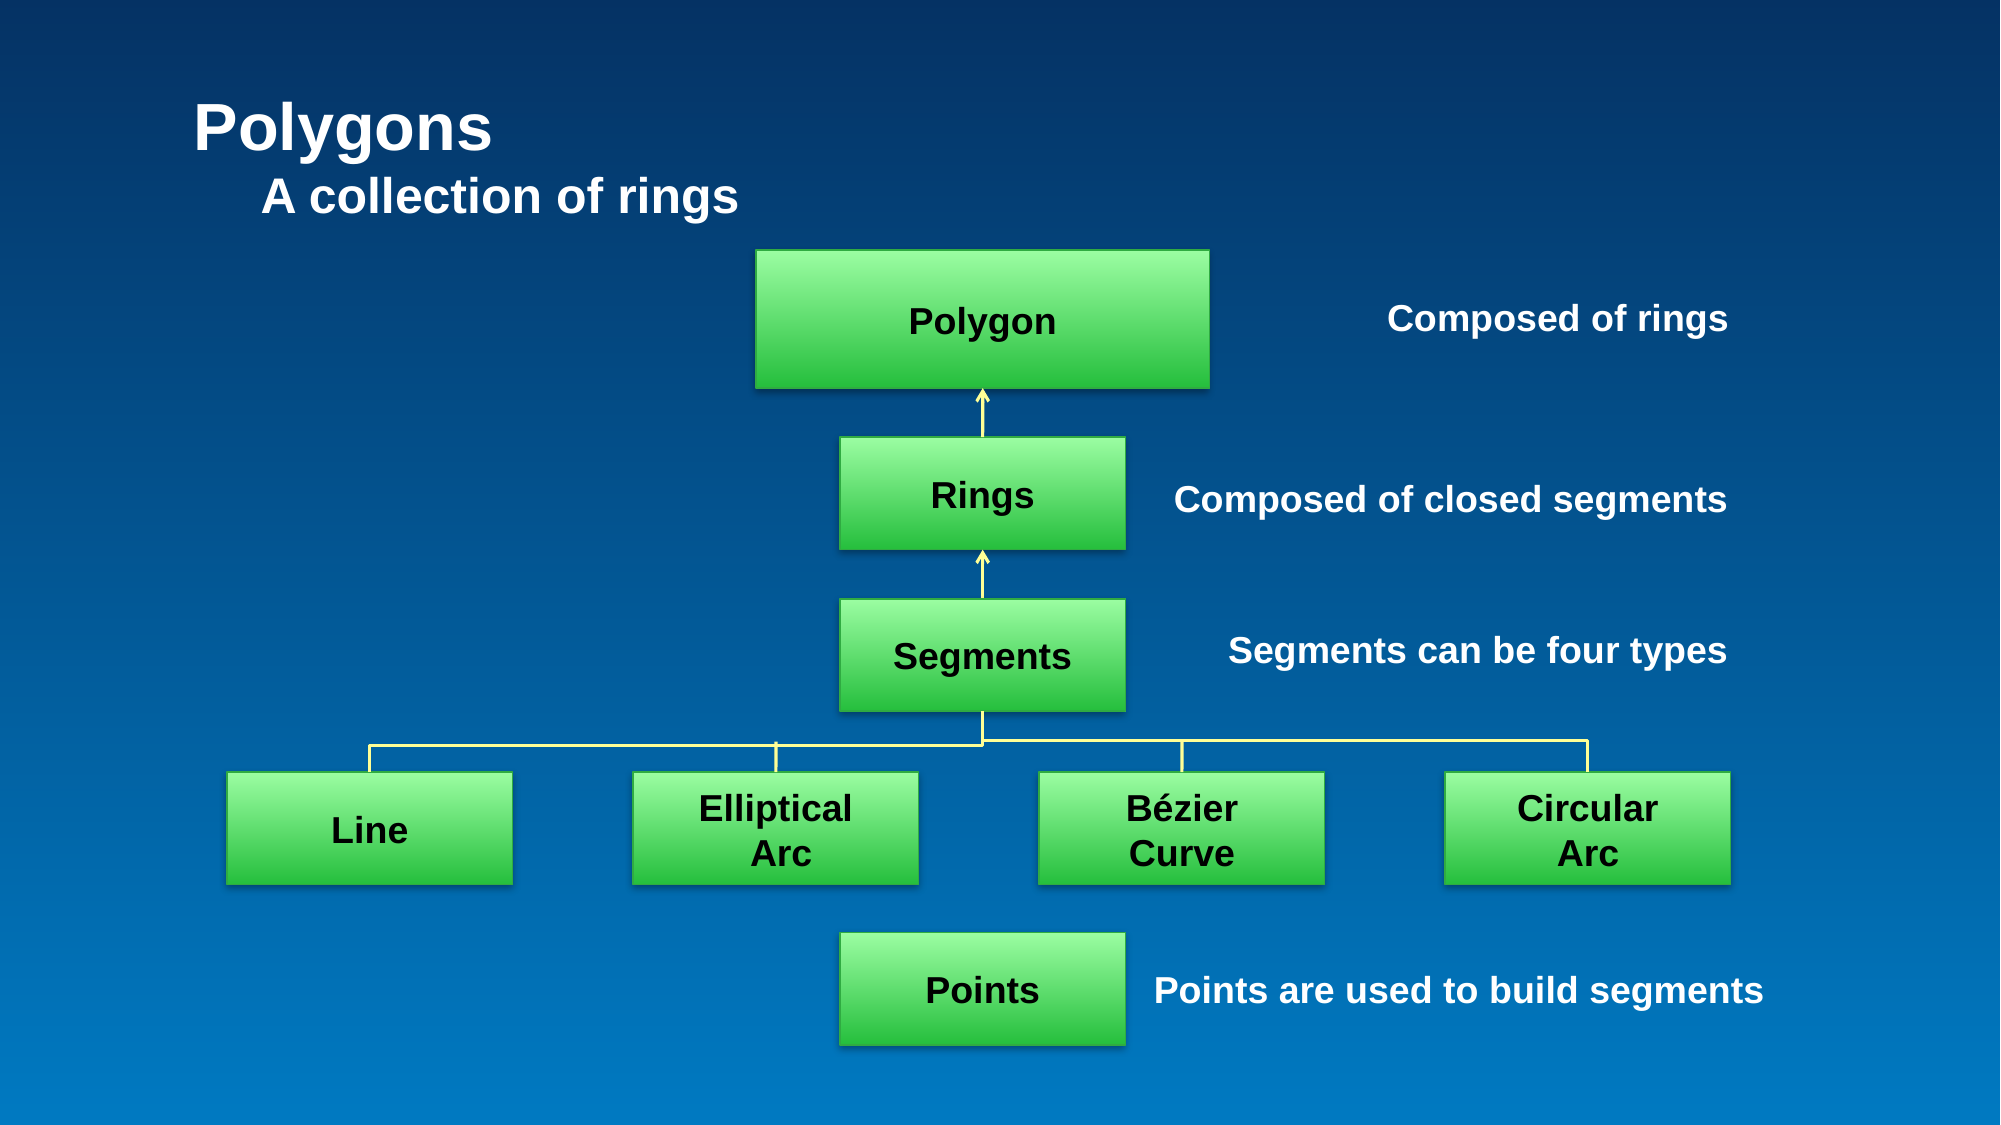

# Polygons

A collection of rings

Polygon
Composed of rings
Rings
Composed of closed segments
Segments
Segments can be four types
Line
Elliptical
 Arc
Bézier
Curve
Circular
Arc
Points
Points are used to build segments